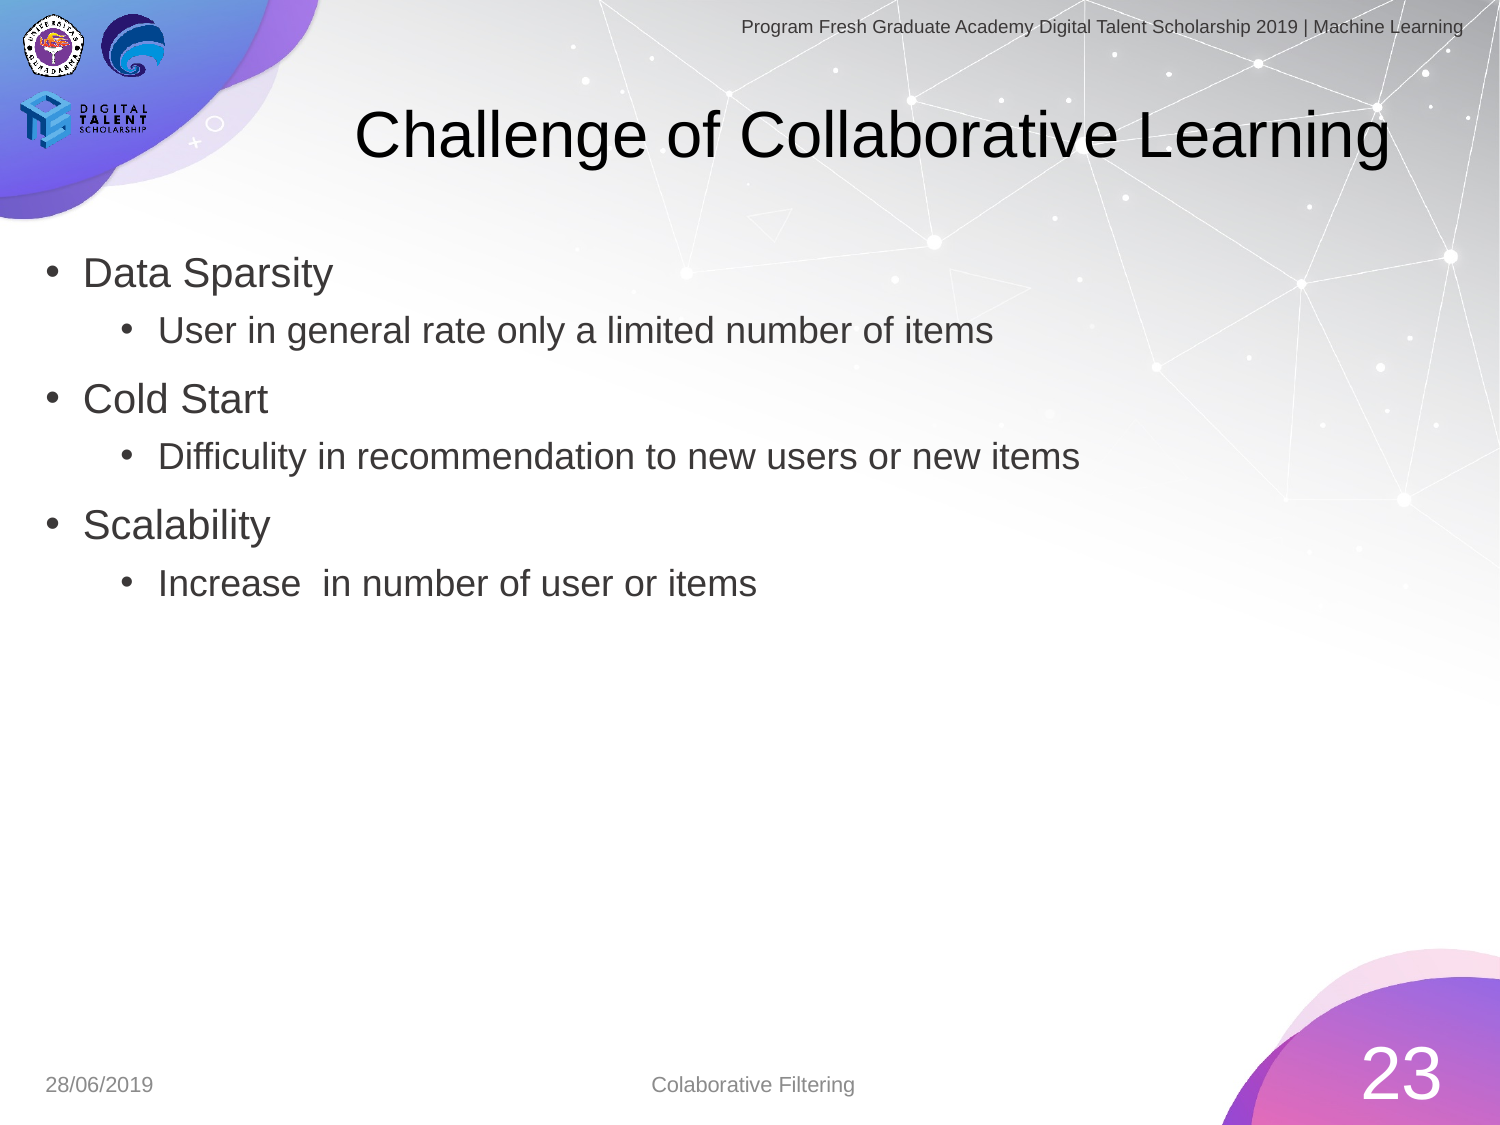

# Challenge of Collaborative Learning
Data Sparsity
User in general rate only a limited number of items
Cold Start
Difficulity in recommendation to new users or new items
Scalability
Increase  in number of user or items
23
Colaborative Filtering
28/06/2019